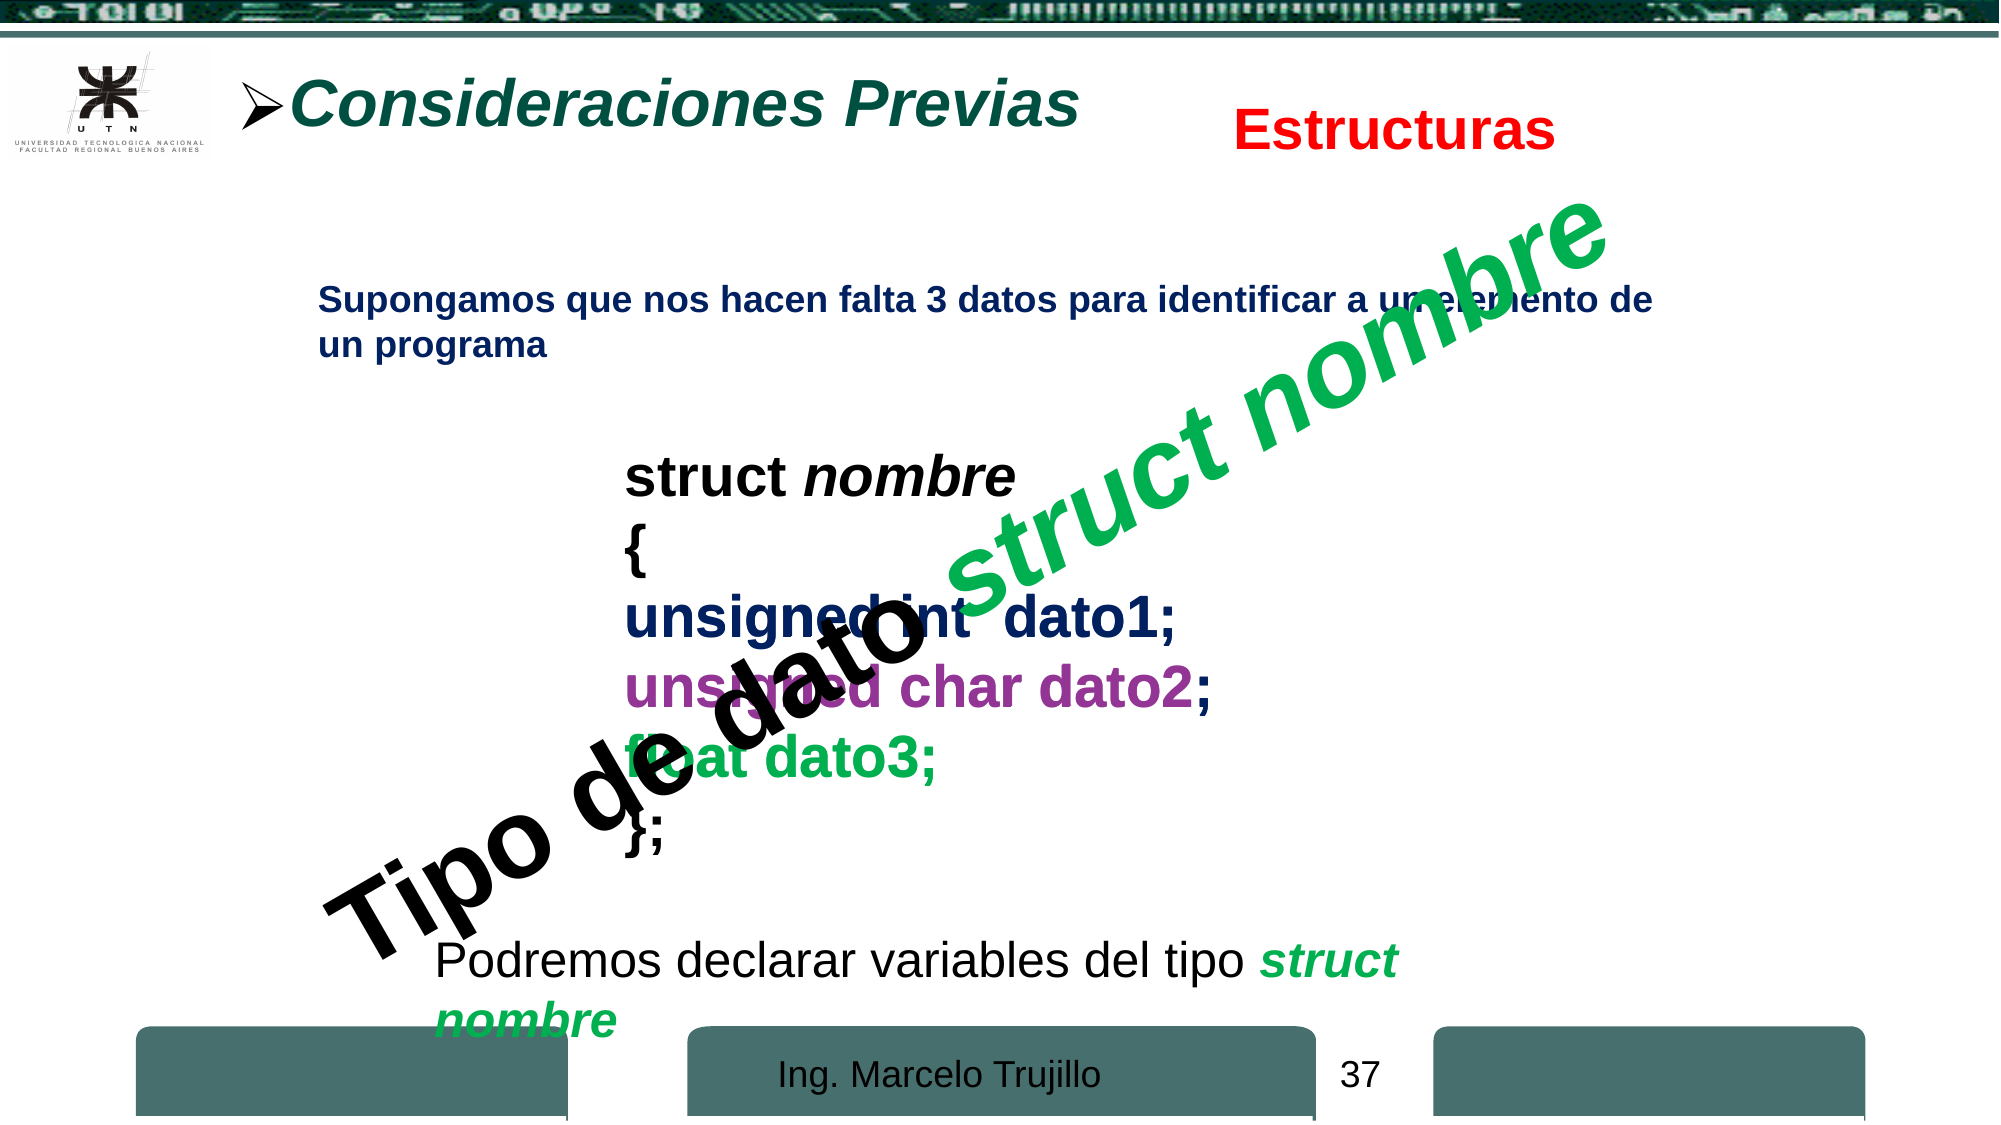

Consideraciones Previas
Estructuras

Supongamos que nos hacen falta 3 datos para identificar a un elemento de un programa
struct nombre
{
unsigned int  dato1;
unsigned char dato2;
float dato3;
};
Tipo de dato struct nombre
unsigned int  dato1;
unsigned char dato2;
float dato3;
Podremos declarar variables del tipo struct nombre
Ing. Marcelo Trujillo
37